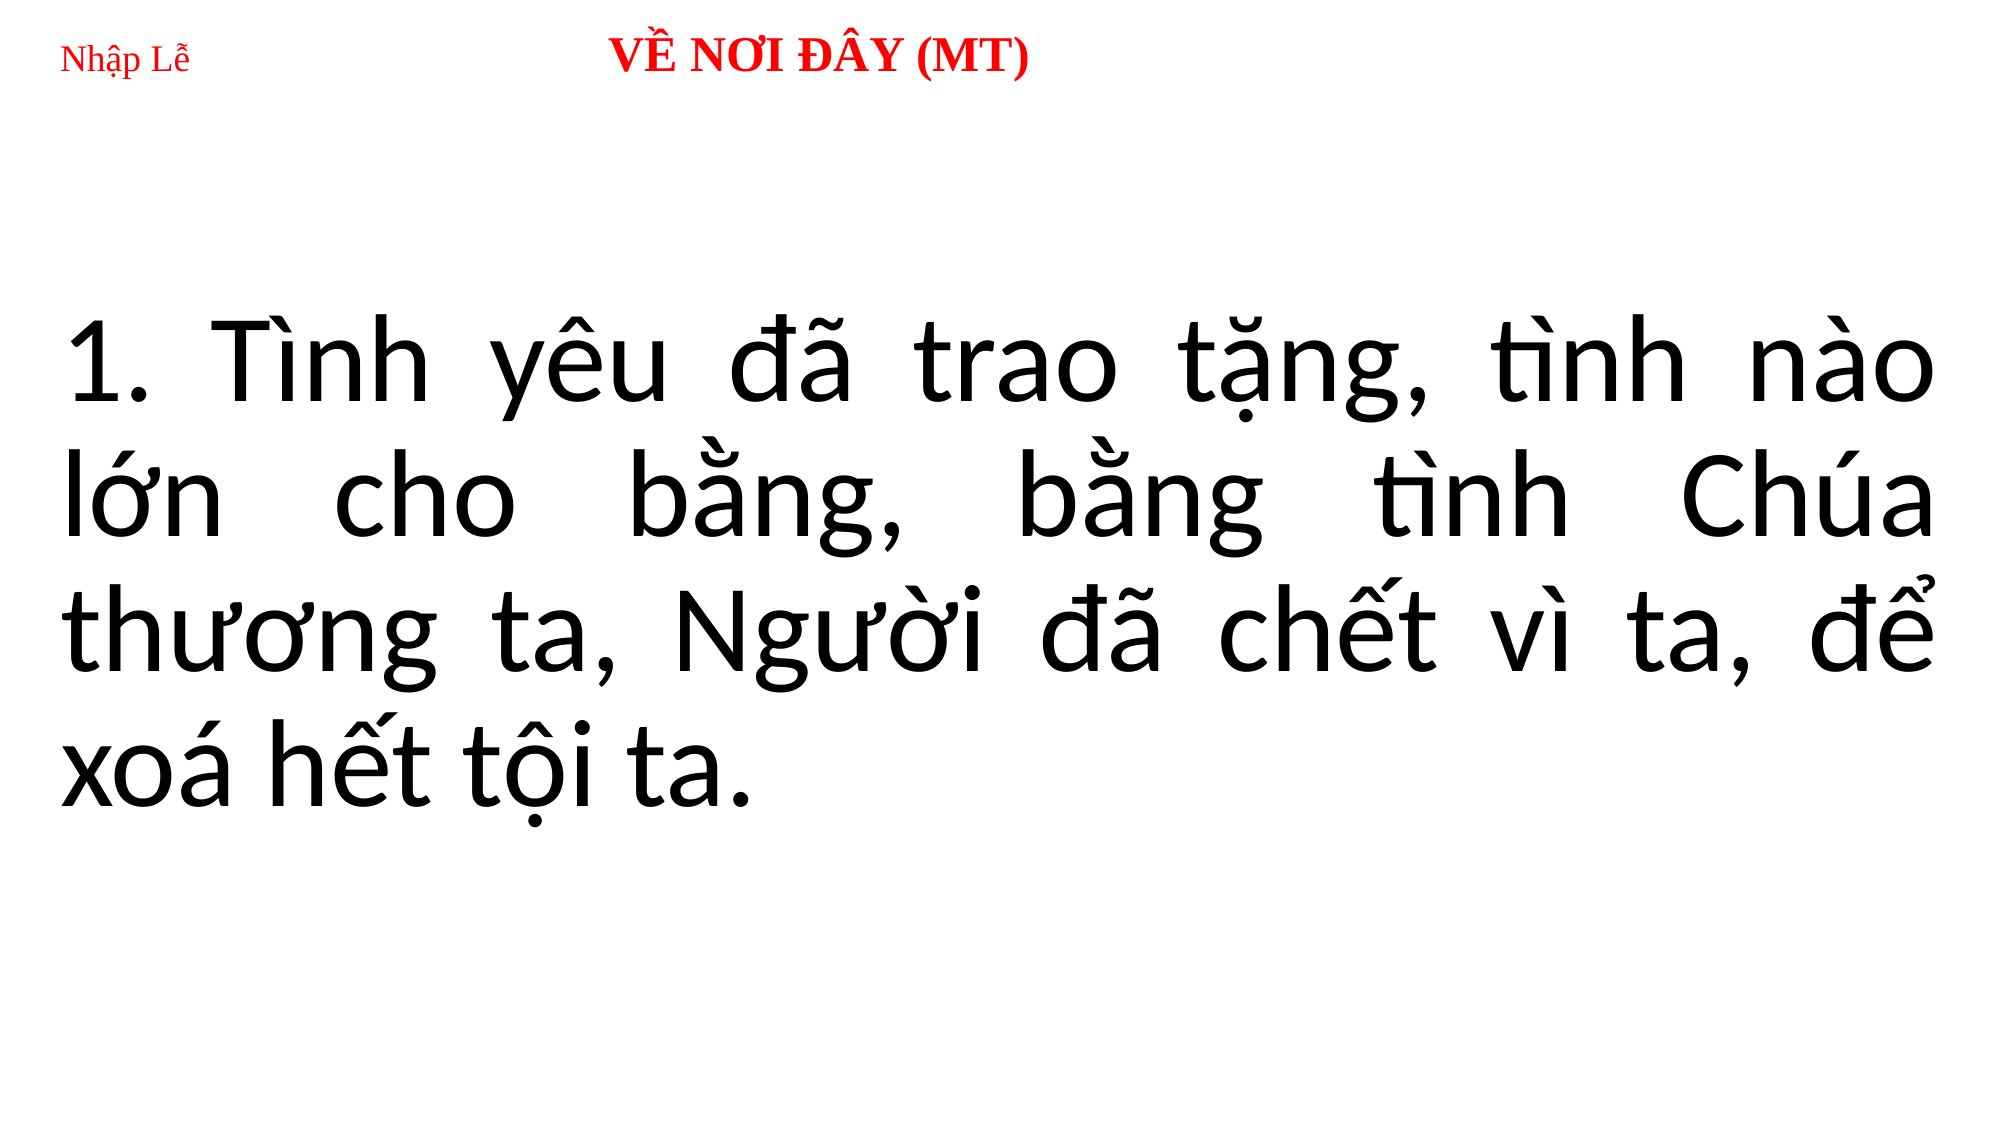

# Nhập Lễ                                            VỀ NƠI ĐÂY (MT)
1. Tình yêu đã trao tặng, tình nào lớn cho bằng, bằng tình Chúa thương ta, Người đã chết vì ta, để xoá hết tội ta.